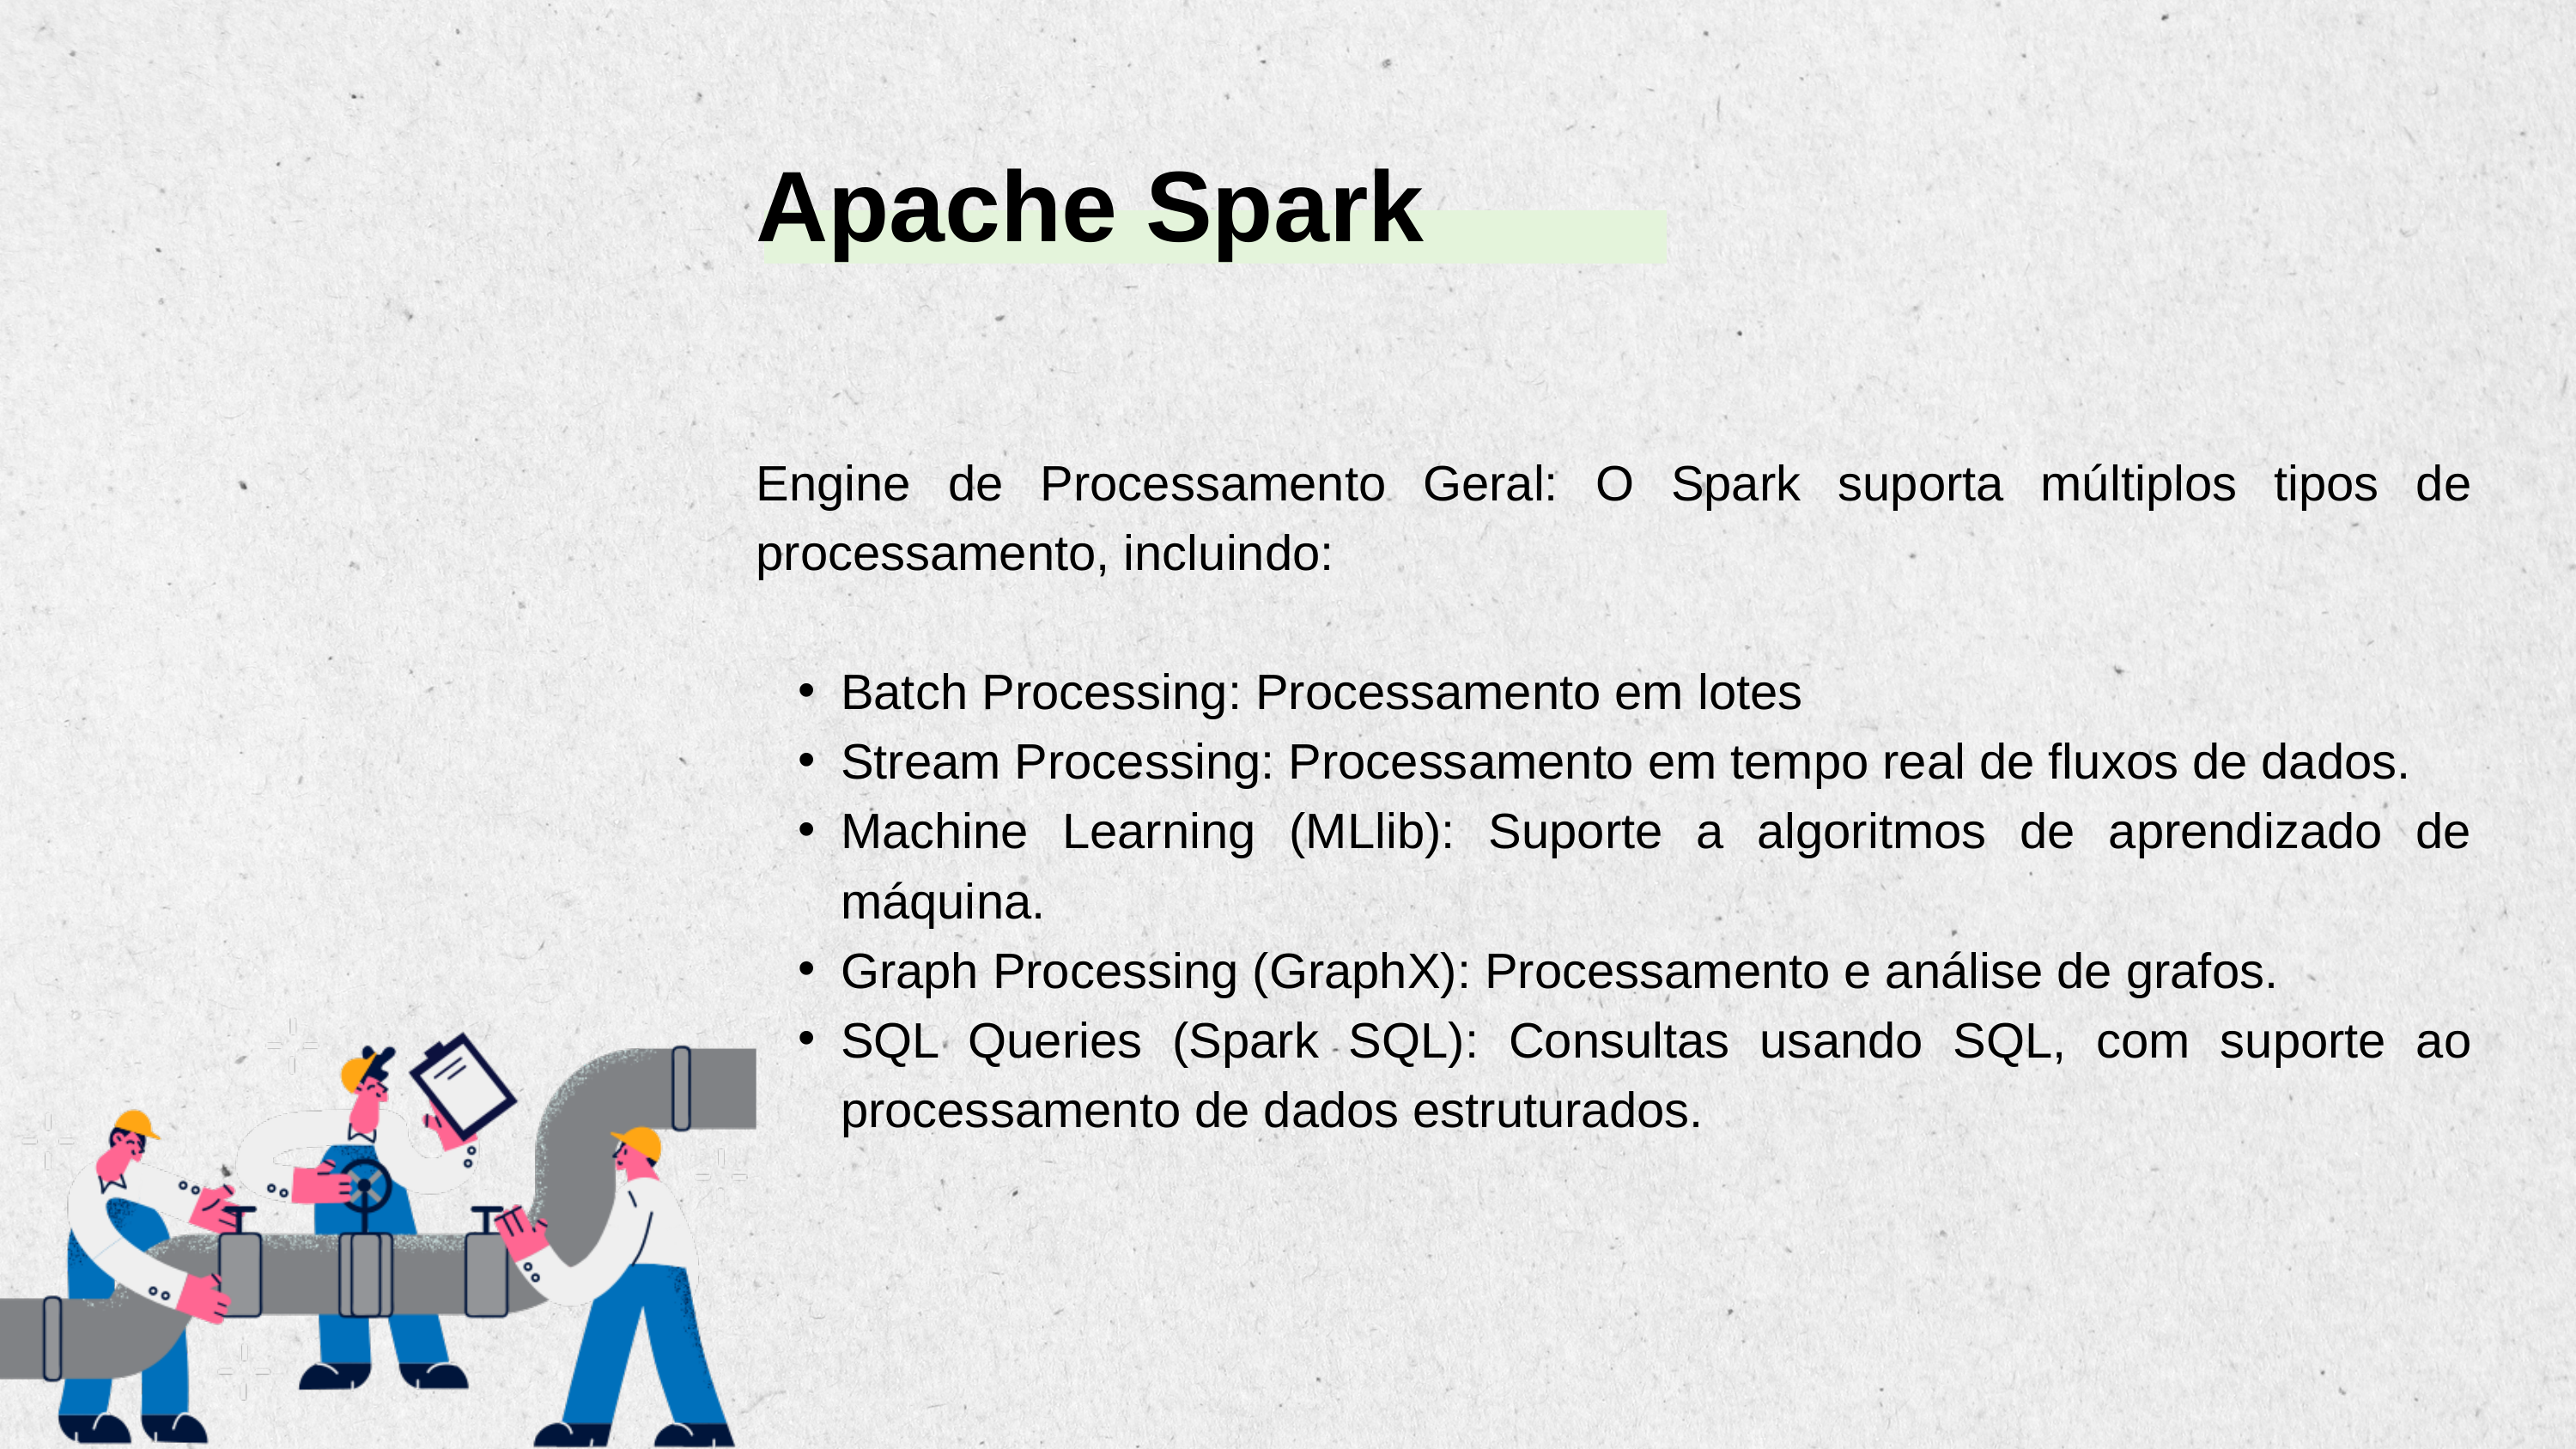

Apache Spark

Engine de Processamento Geral: O Spark suporta múltiplos tipos de processamento, incluindo:

Batch Processing: Processamento em lotes
Stream Processing: Processamento em tempo real de fluxos de dados.
Machine Learning (MLlib): Suporte a algoritmos de aprendizado de máquina.
Graph Processing (GraphX): Processamento e análise de grafos.
SQL Queries (Spark SQL): Consultas usando SQL, com suporte ao processamento de dados estruturados.